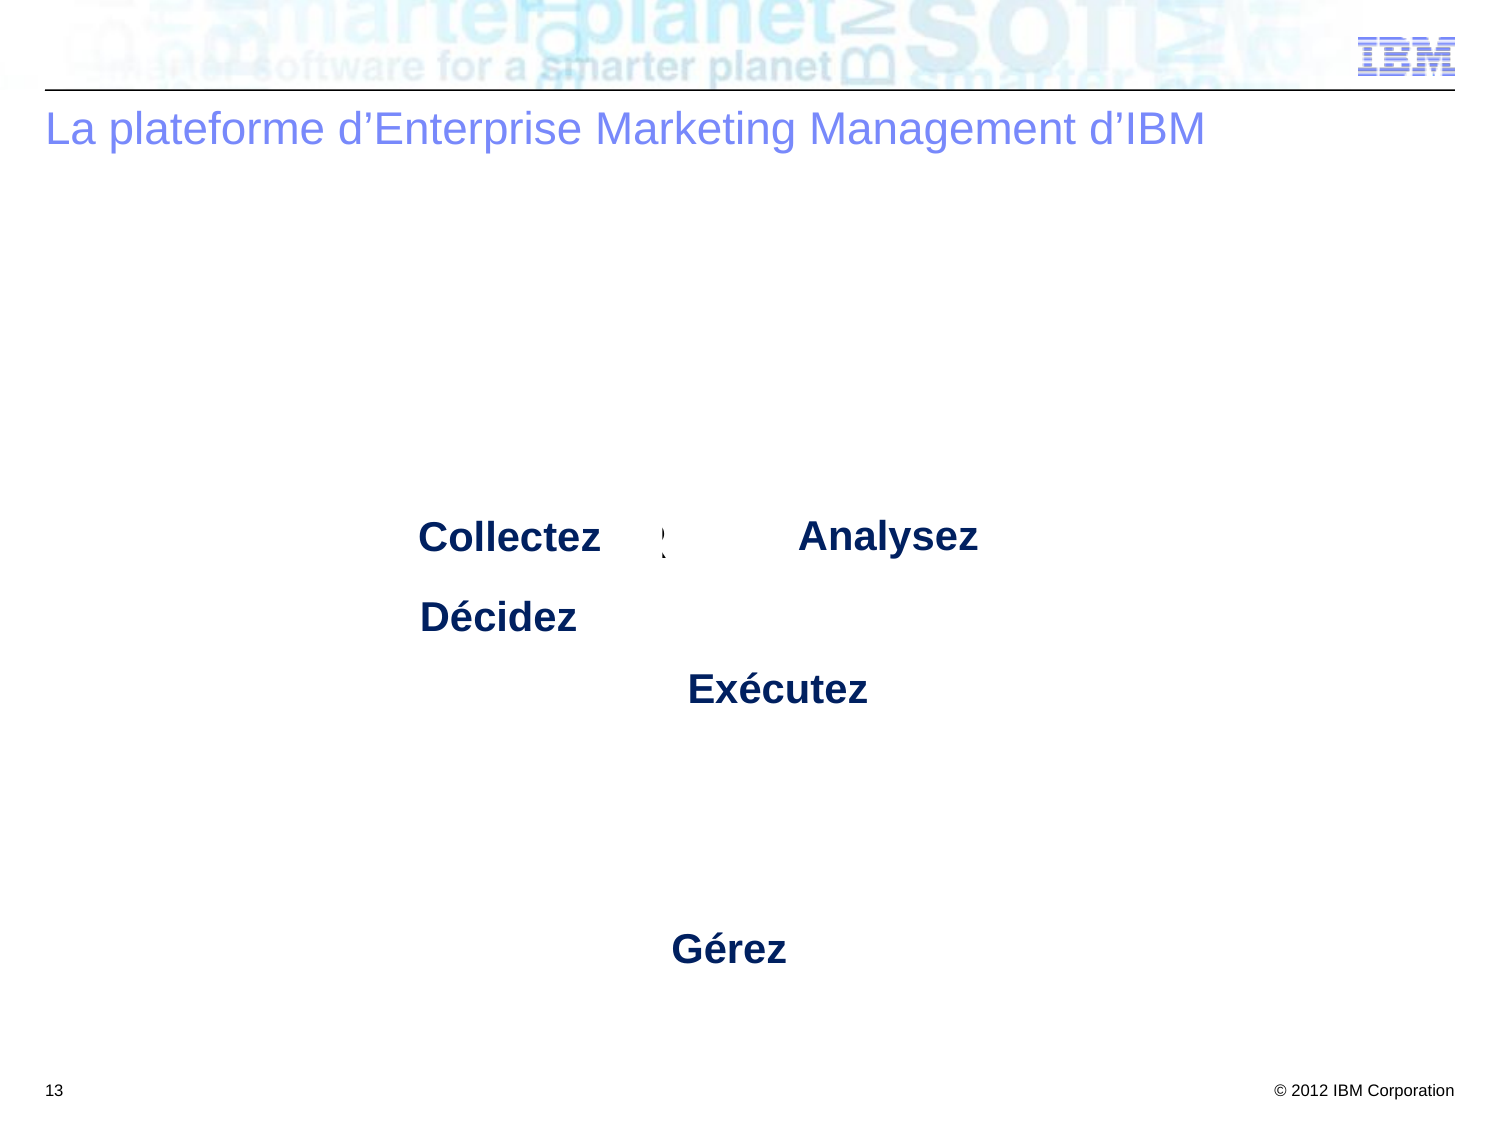

# La plateforme d’Enterprise Marketing Management d’IBM

Analysez
Collectez
ECOUTER et COMPRENDRE
DECIDER QUOI DIRE
Décidez

Exécutez
(et ensuite) PARLER
Gérez
13